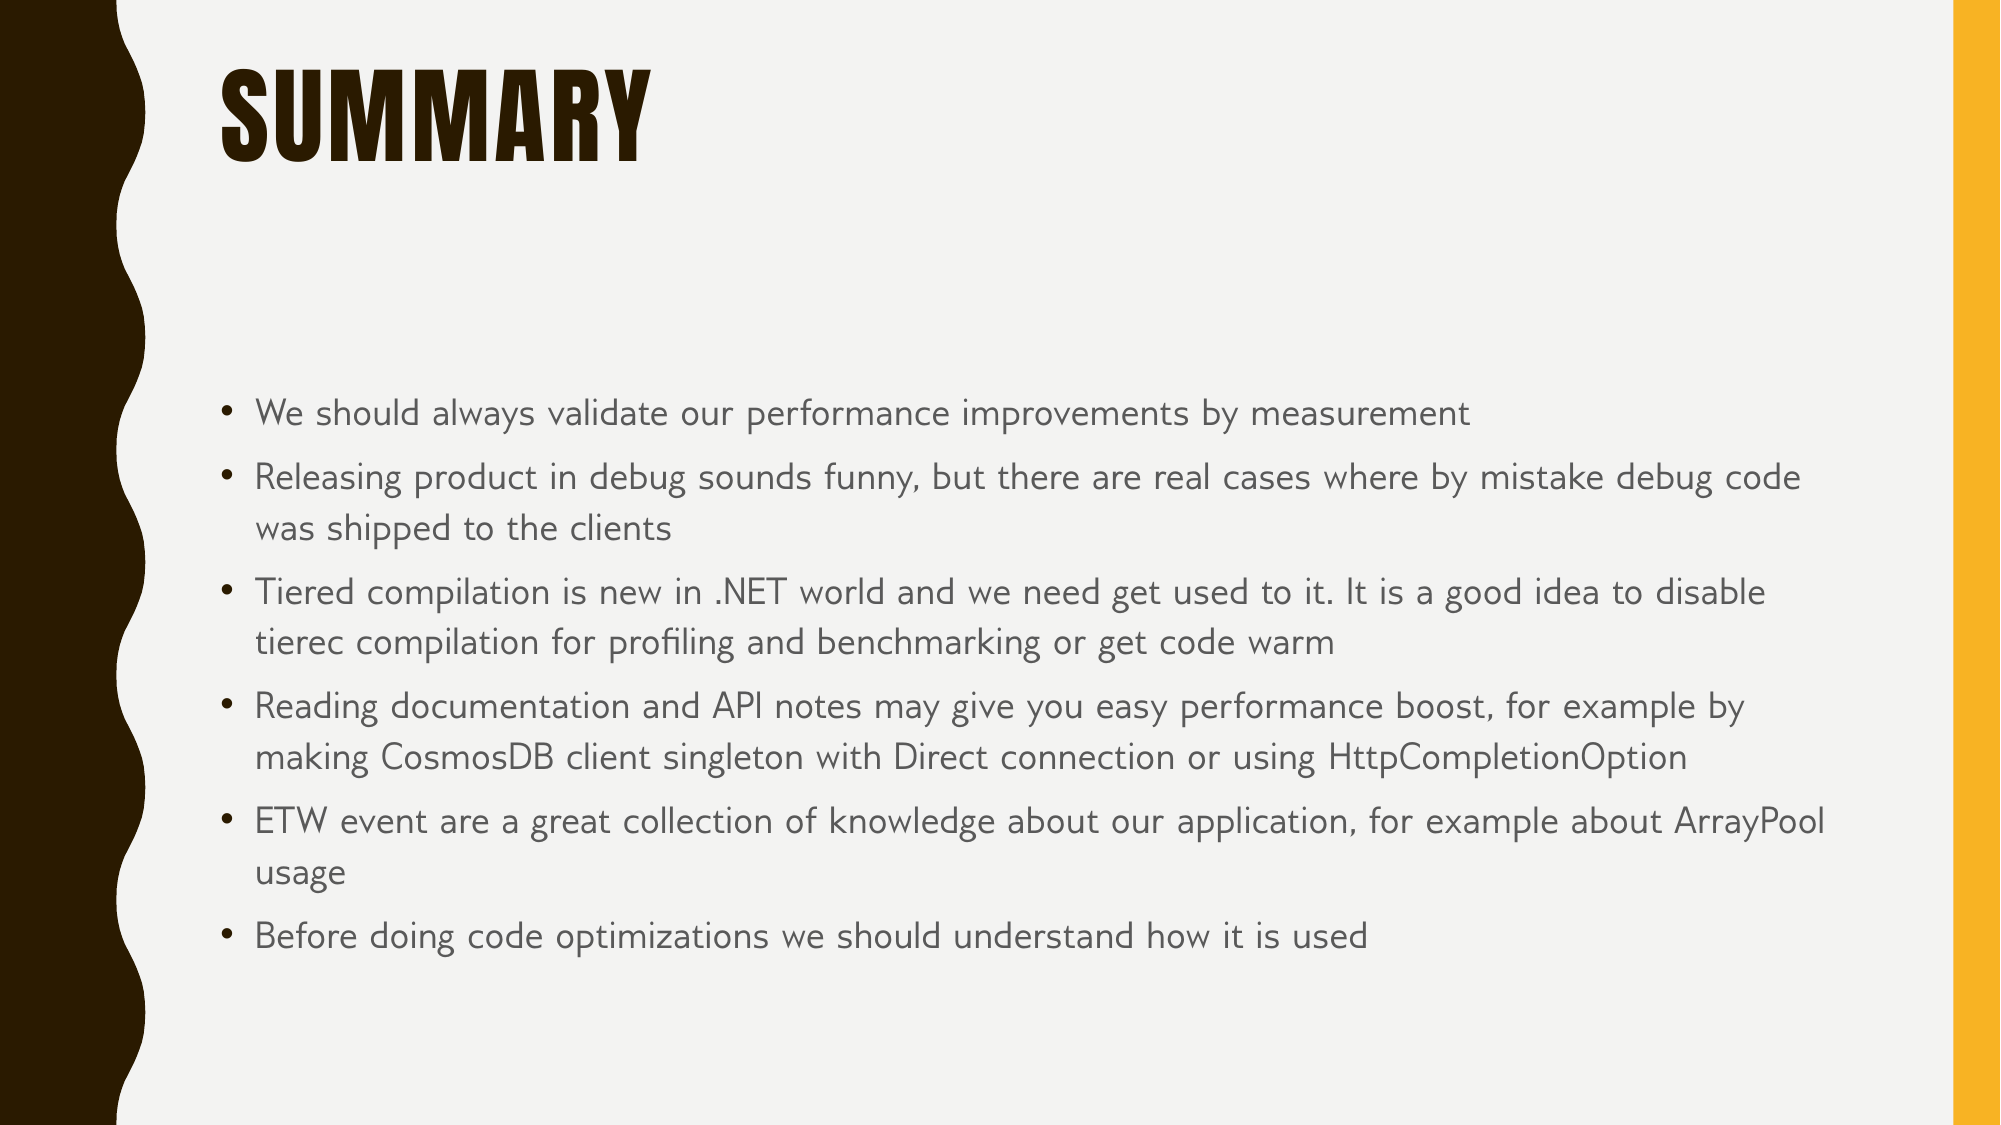

# Summary
We should always validate our performance improvements by measurement
Releasing product in debug sounds funny, but there are real cases where by mistake debug code was shipped to the clients
Tiered compilation is new in .NET world and we need get used to it. It is a good idea to disable tierec compilation for profiling and benchmarking or get code warm
Reading documentation and API notes may give you easy performance boost, for example by making CosmosDB client singleton with Direct connection or using HttpCompletionOption
ETW event are a great collection of knowledge about our application, for example about ArrayPool usage
Before doing code optimizations we should understand how it is used